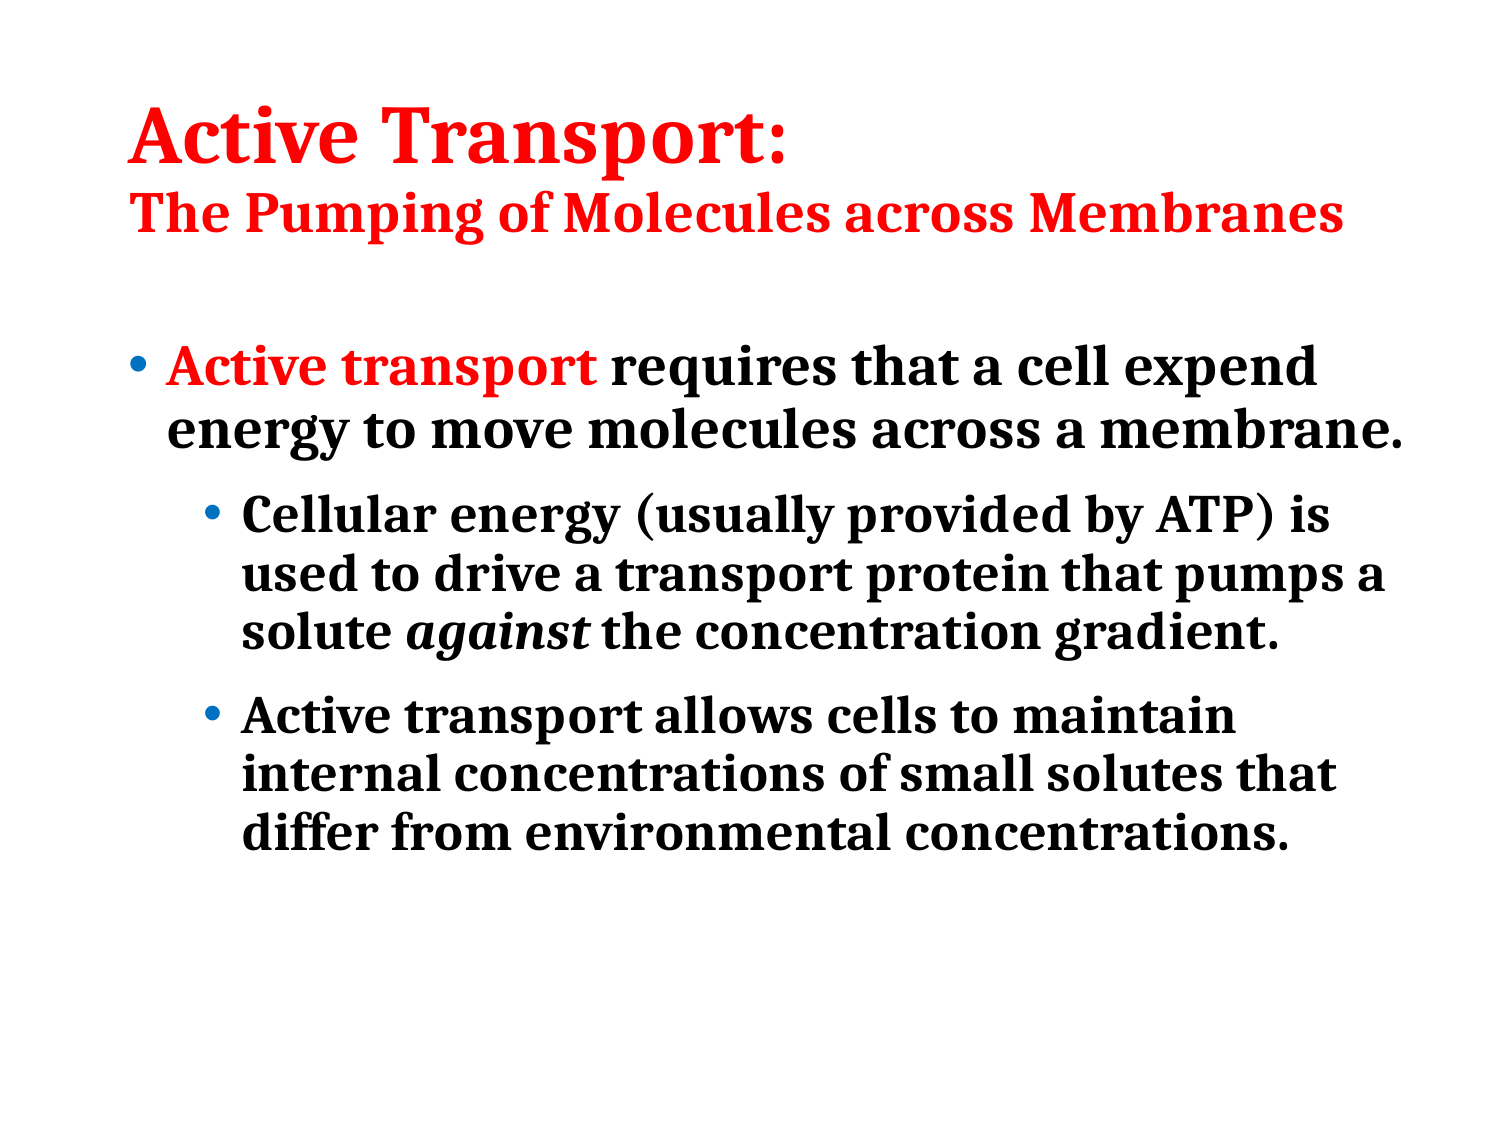

# Active Transport: The Pumping of Molecules across Membranes
Active transport requires that a cell expend energy to move molecules across a membrane.
Cellular energy (usually provided by ATP) is used to drive a transport protein that pumps a solute against the concentration gradient.
Active transport allows cells to maintain internal concentrations of small solutes that differ from environmental concentrations.